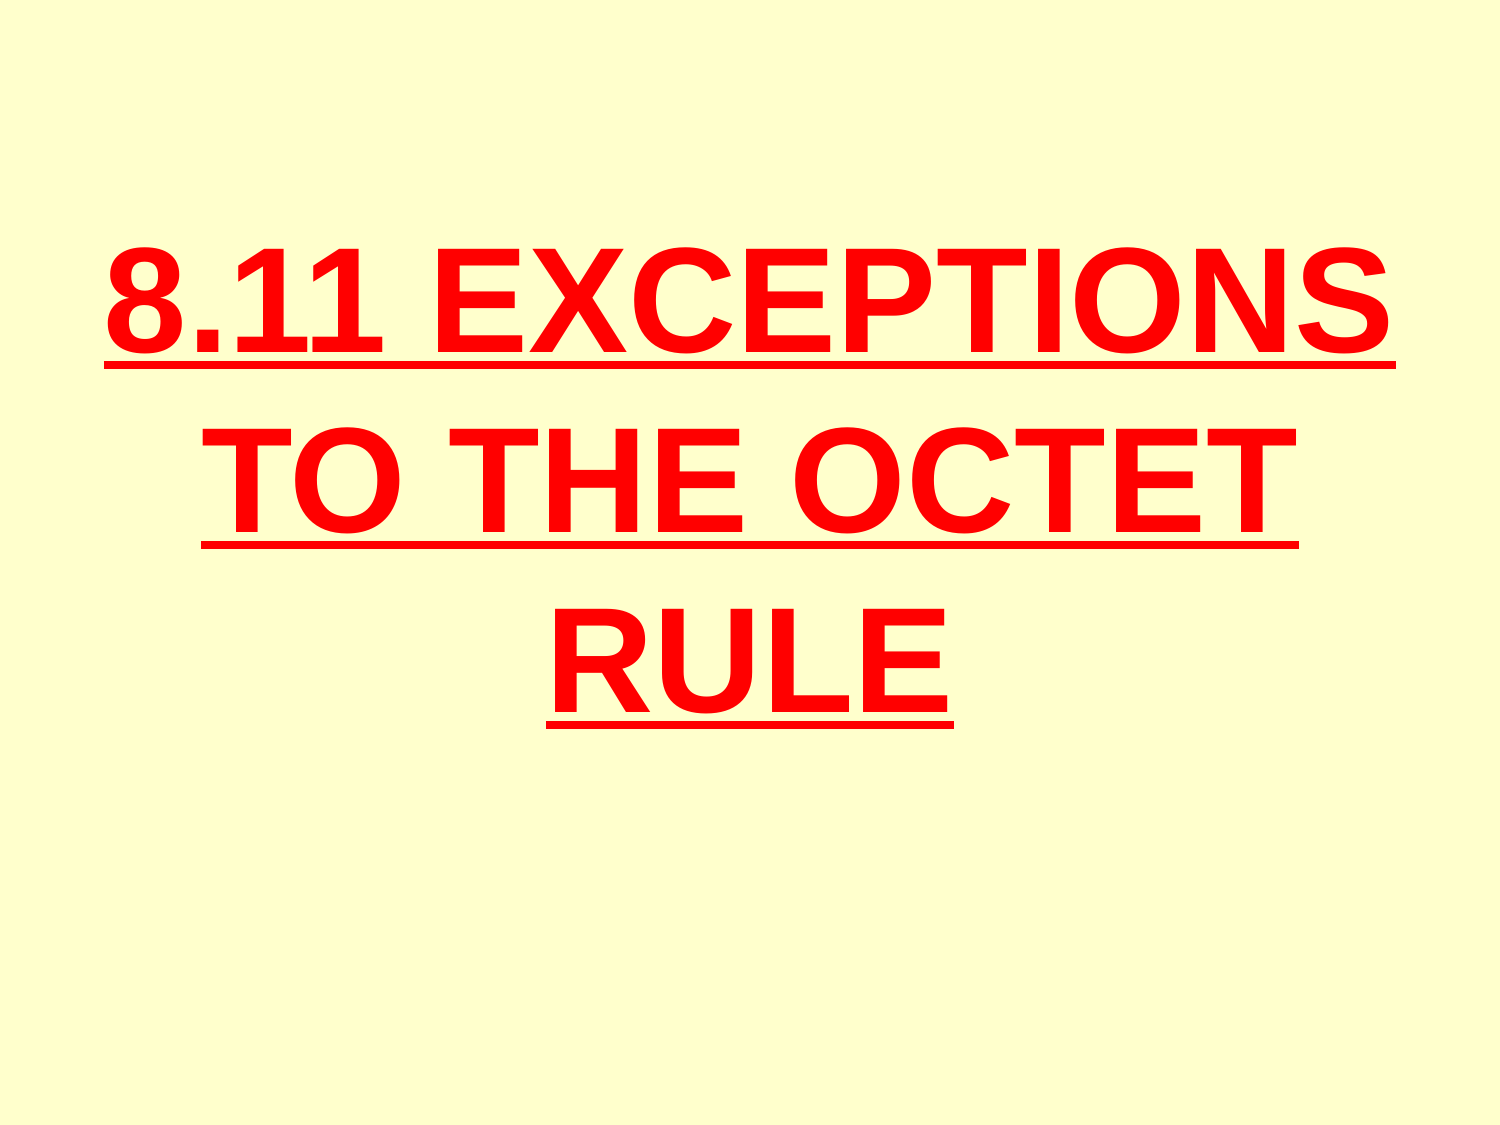

# 8.11 EXCEPTIONS TO THE OCTET RULE